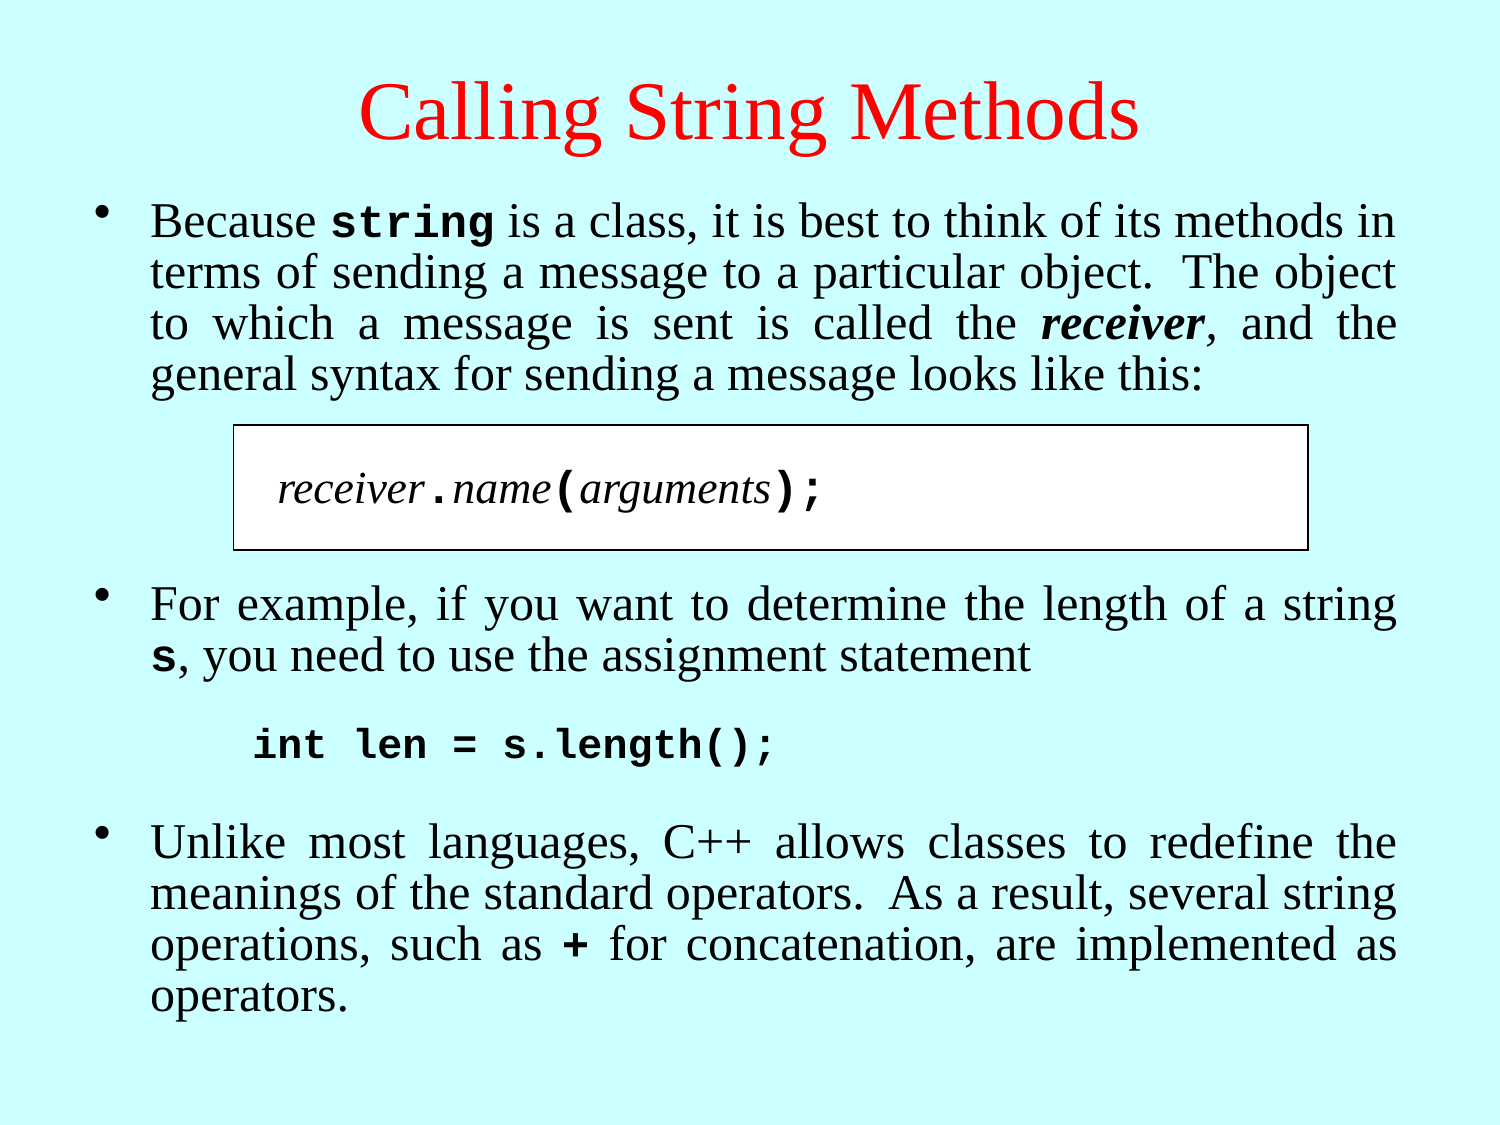

# Calling String Methods
Because string is a class, it is best to think of its methods in terms of sending a message to a particular object.  The object to which a message is sent is called the receiver, and the general syntax for sending a message looks like this:

receiver.name(arguments);
For example, if you want to determine the length of a string s, you need to use the assignment statement
int len = s.length();
Unlike most languages, C++ allows classes to redefine the meanings of the standard operators.  As a result, several string operations, such as + for concatenation, are implemented as operators.